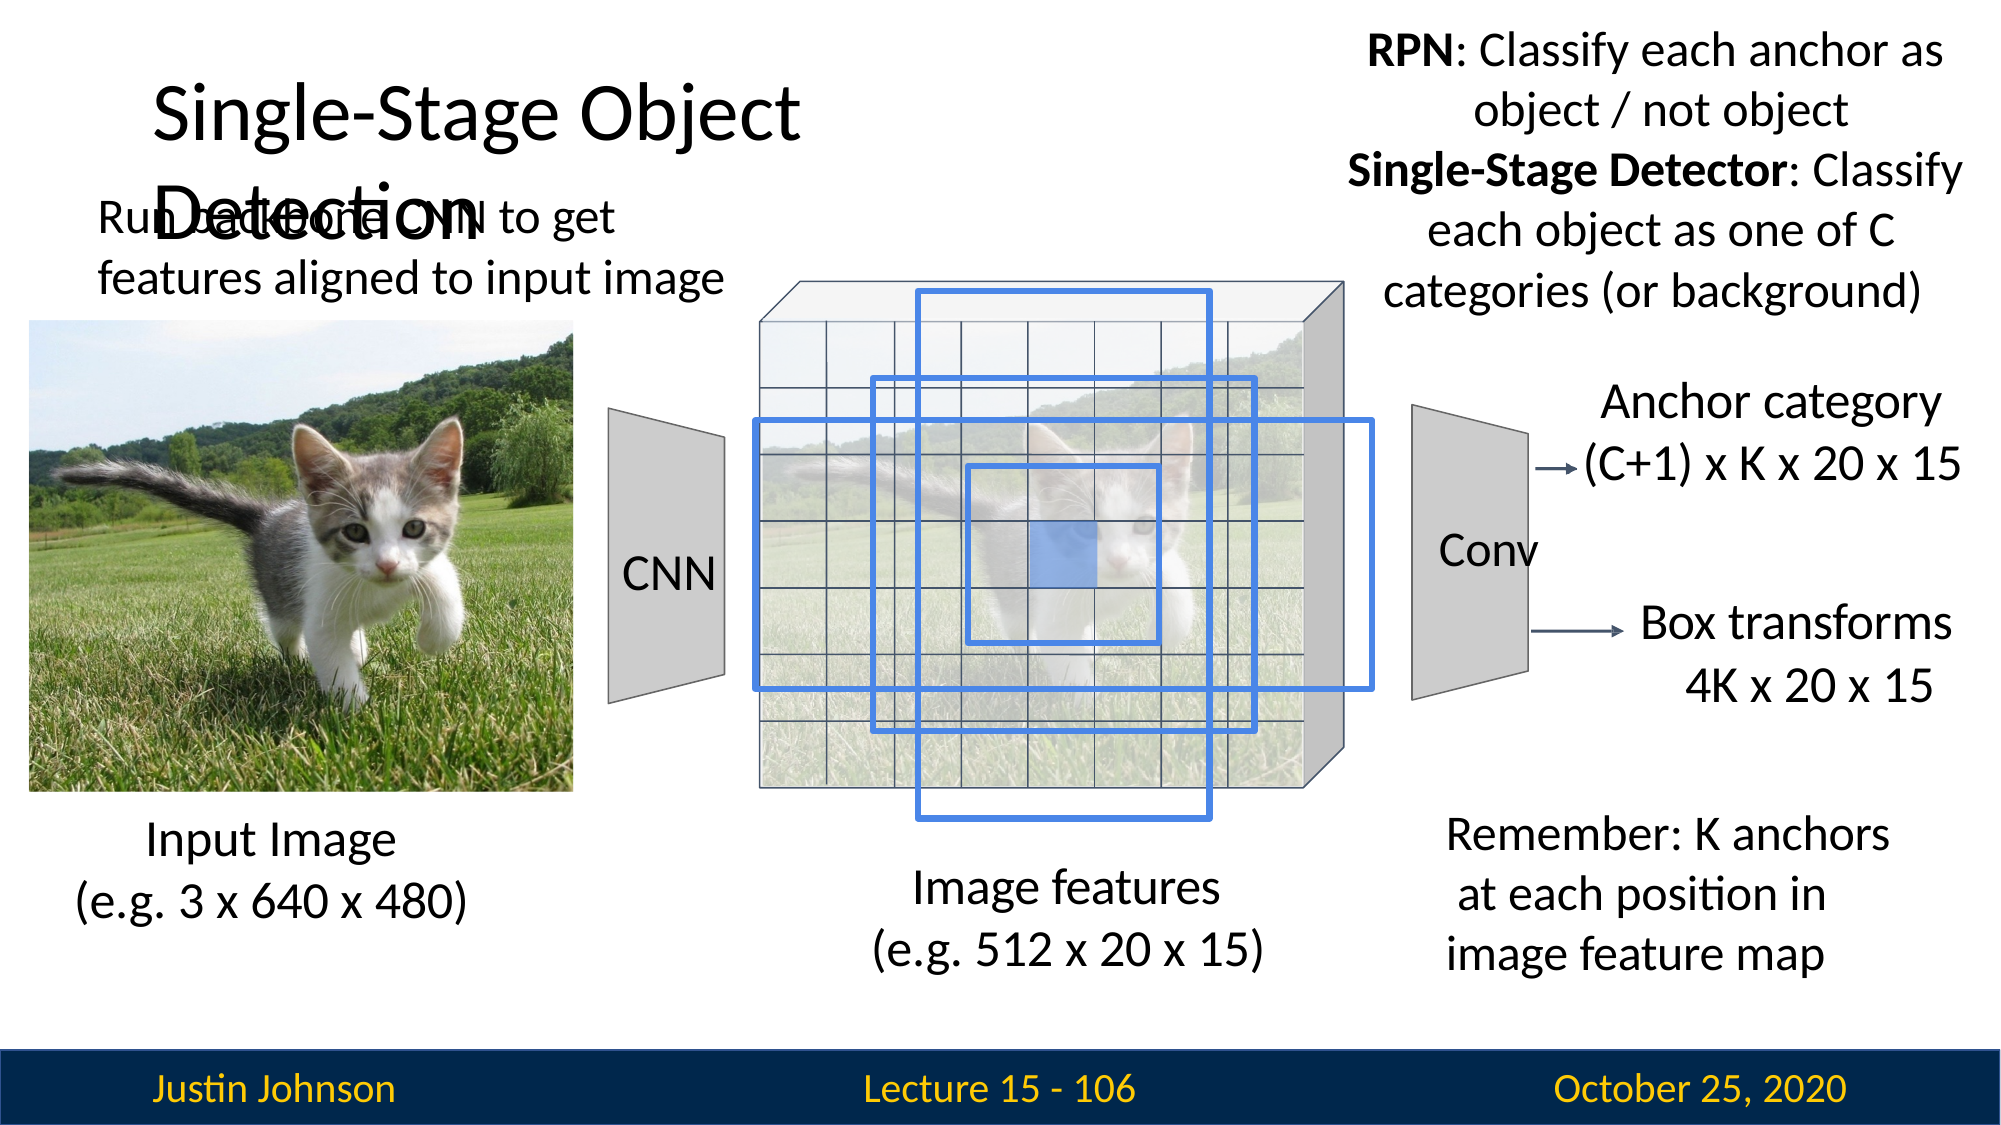

RPN: Classify each anchor as  object / not object
Single-Stage Detector: Classify  each object as one of C
# Single-Stage Object Detection
Run backbone CNN to get
features aligned to input image
categories (or background)
Anchor category  (C+1) x K x 20 x 15
Conv
Box transforms  4K x 20 x 15

CNN

Remember: K anchors  at each position in  image feature map
Input Image  (e.g. 3 x 640 x 480)
Image features  (e.g. 512 x 20 x 15)
Justin Johnson
October 25, 2020
Lecture 15 - 106